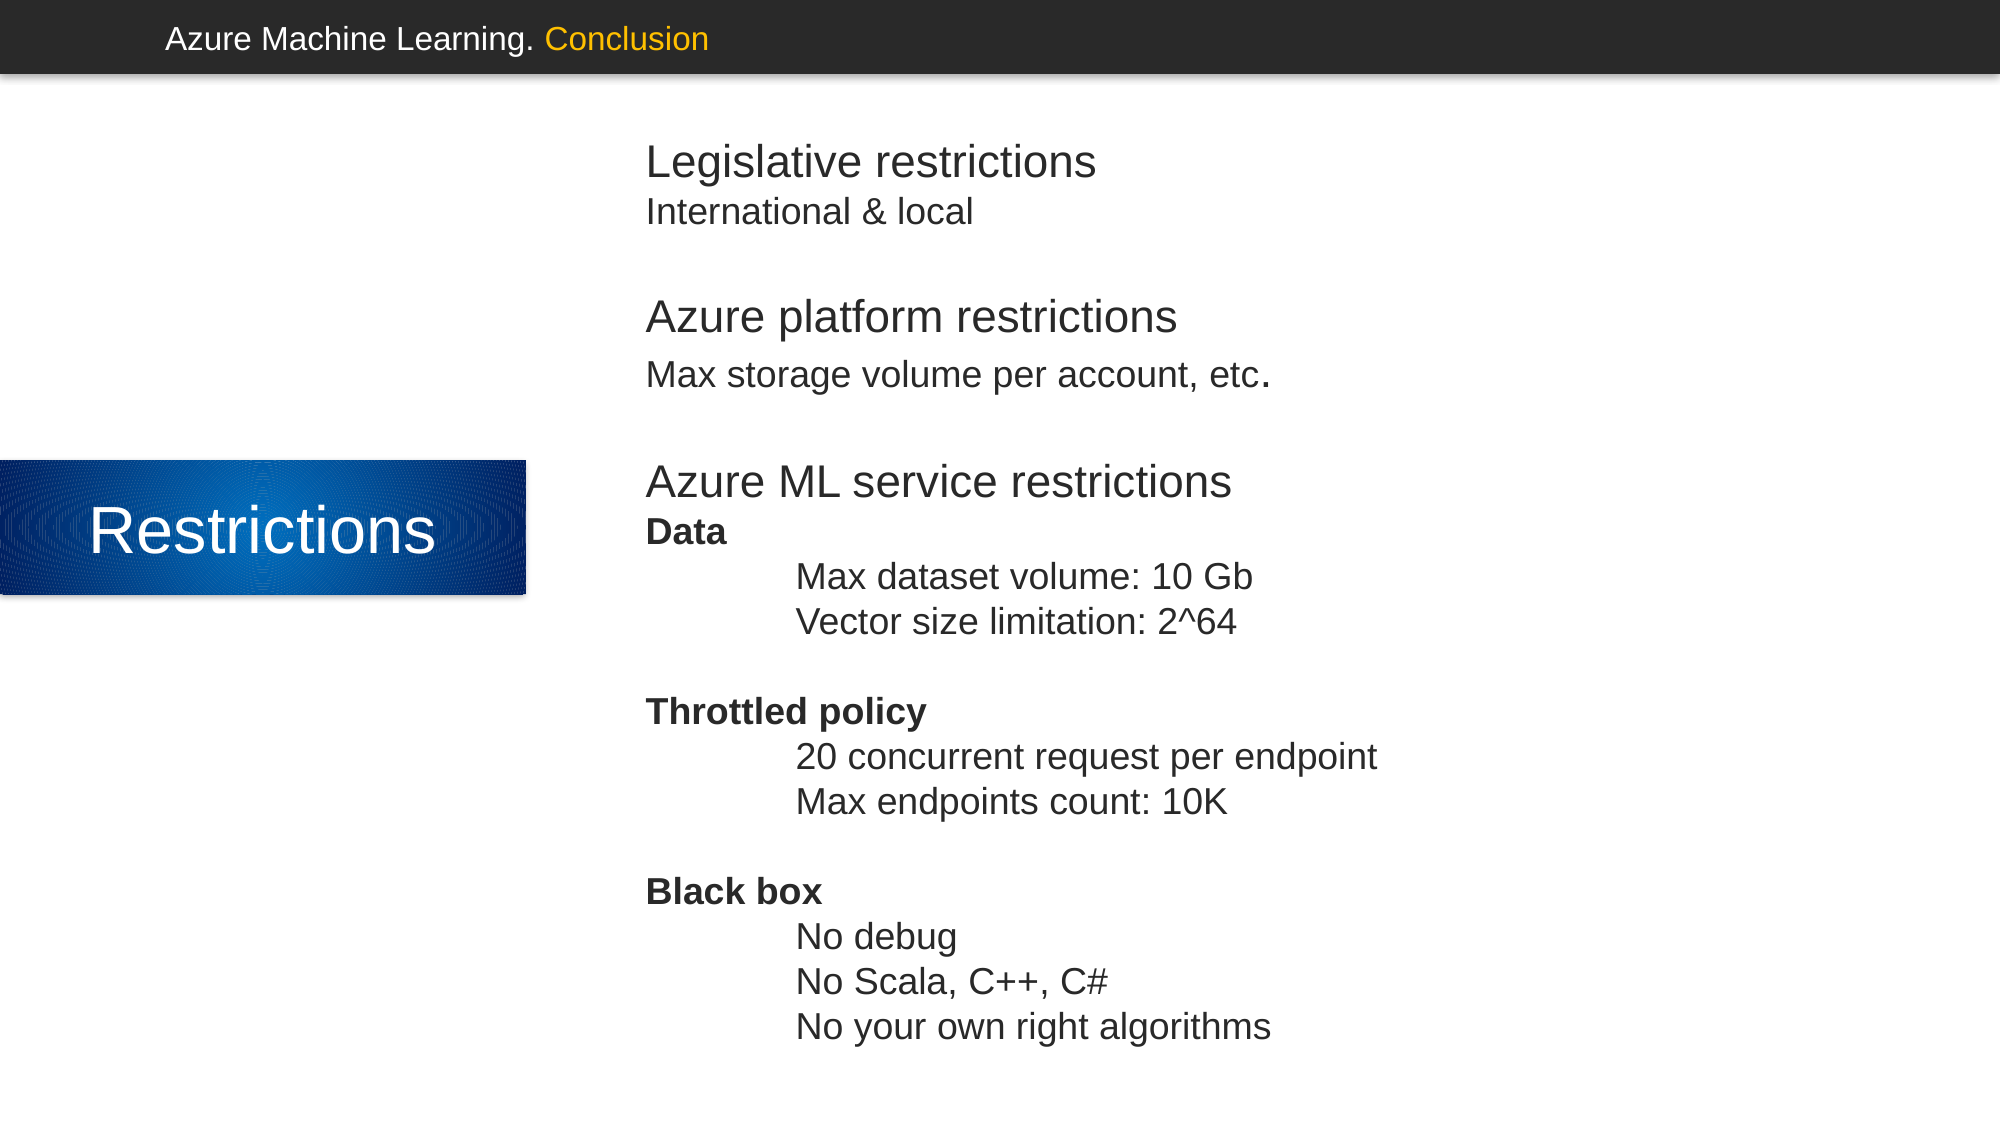

Azure Machine Learning. Conclusion
Legislative restrictions
International & local

Azure platform restrictions
Max storage volume per account, etc.

Azure ML service restrictions
Data
	Max dataset volume: 10 Gb
	Vector size limitation: 2^64

Throttled policy
	20 concurrent request per endpoint
	Max endpoints count: 10K

Black box
	No debug
	No Scala, C++, C#
	No your own right algorithms

Restrictions